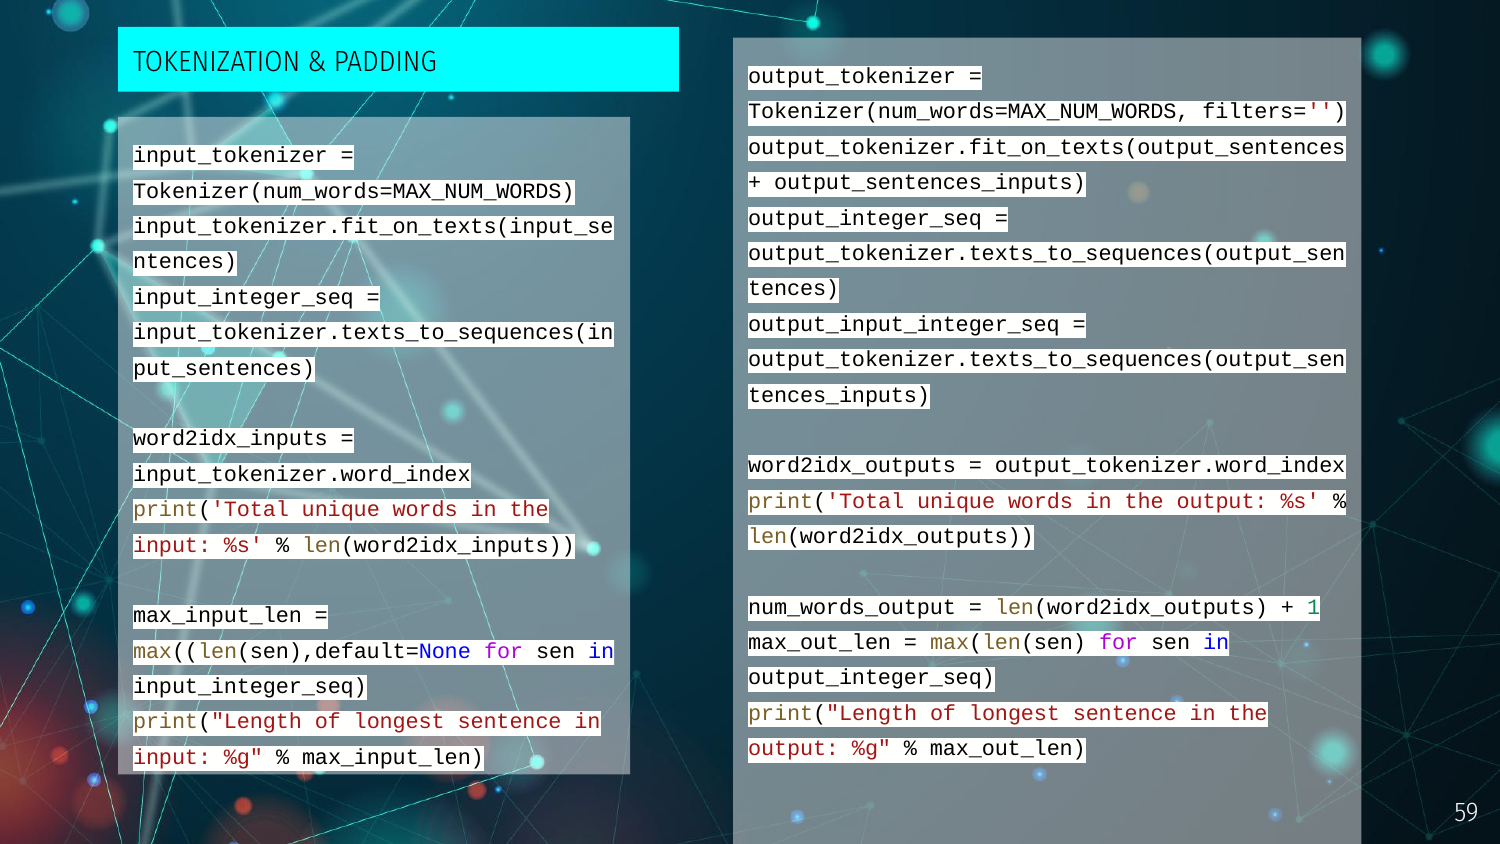

TOKENIZATION & PADDING
output_tokenizer = Tokenizer(num_words=MAX_NUM_WORDS, filters='')
output_tokenizer.fit_on_texts(output_sentences + output_sentences_inputs)
output_integer_seq = output_tokenizer.texts_to_sequences(output_sentences)
output_input_integer_seq = output_tokenizer.texts_to_sequences(output_sentences_inputs)

word2idx_outputs = output_tokenizer.word_index
print('Total unique words in the output: %s' % len(word2idx_outputs))

num_words_output = len(word2idx_outputs) + 1
max_out_len = max(len(sen) for sen in output_integer_seq)
print("Length of longest sentence in the output: %g" % max_out_len)

input_tokenizer = Tokenizer(num_words=MAX_NUM_WORDS)
input_tokenizer.fit_on_texts(input_sentences)
input_integer_seq = input_tokenizer.texts_to_sequences(input_sentences)

word2idx_inputs = input_tokenizer.word_index
print('Total unique words in the input: %s' % len(word2idx_inputs))

max_input_len = max((len(sen),default=None for sen in input_integer_seq)
print("Length of longest sentence in input: %g" % max_input_len)

59